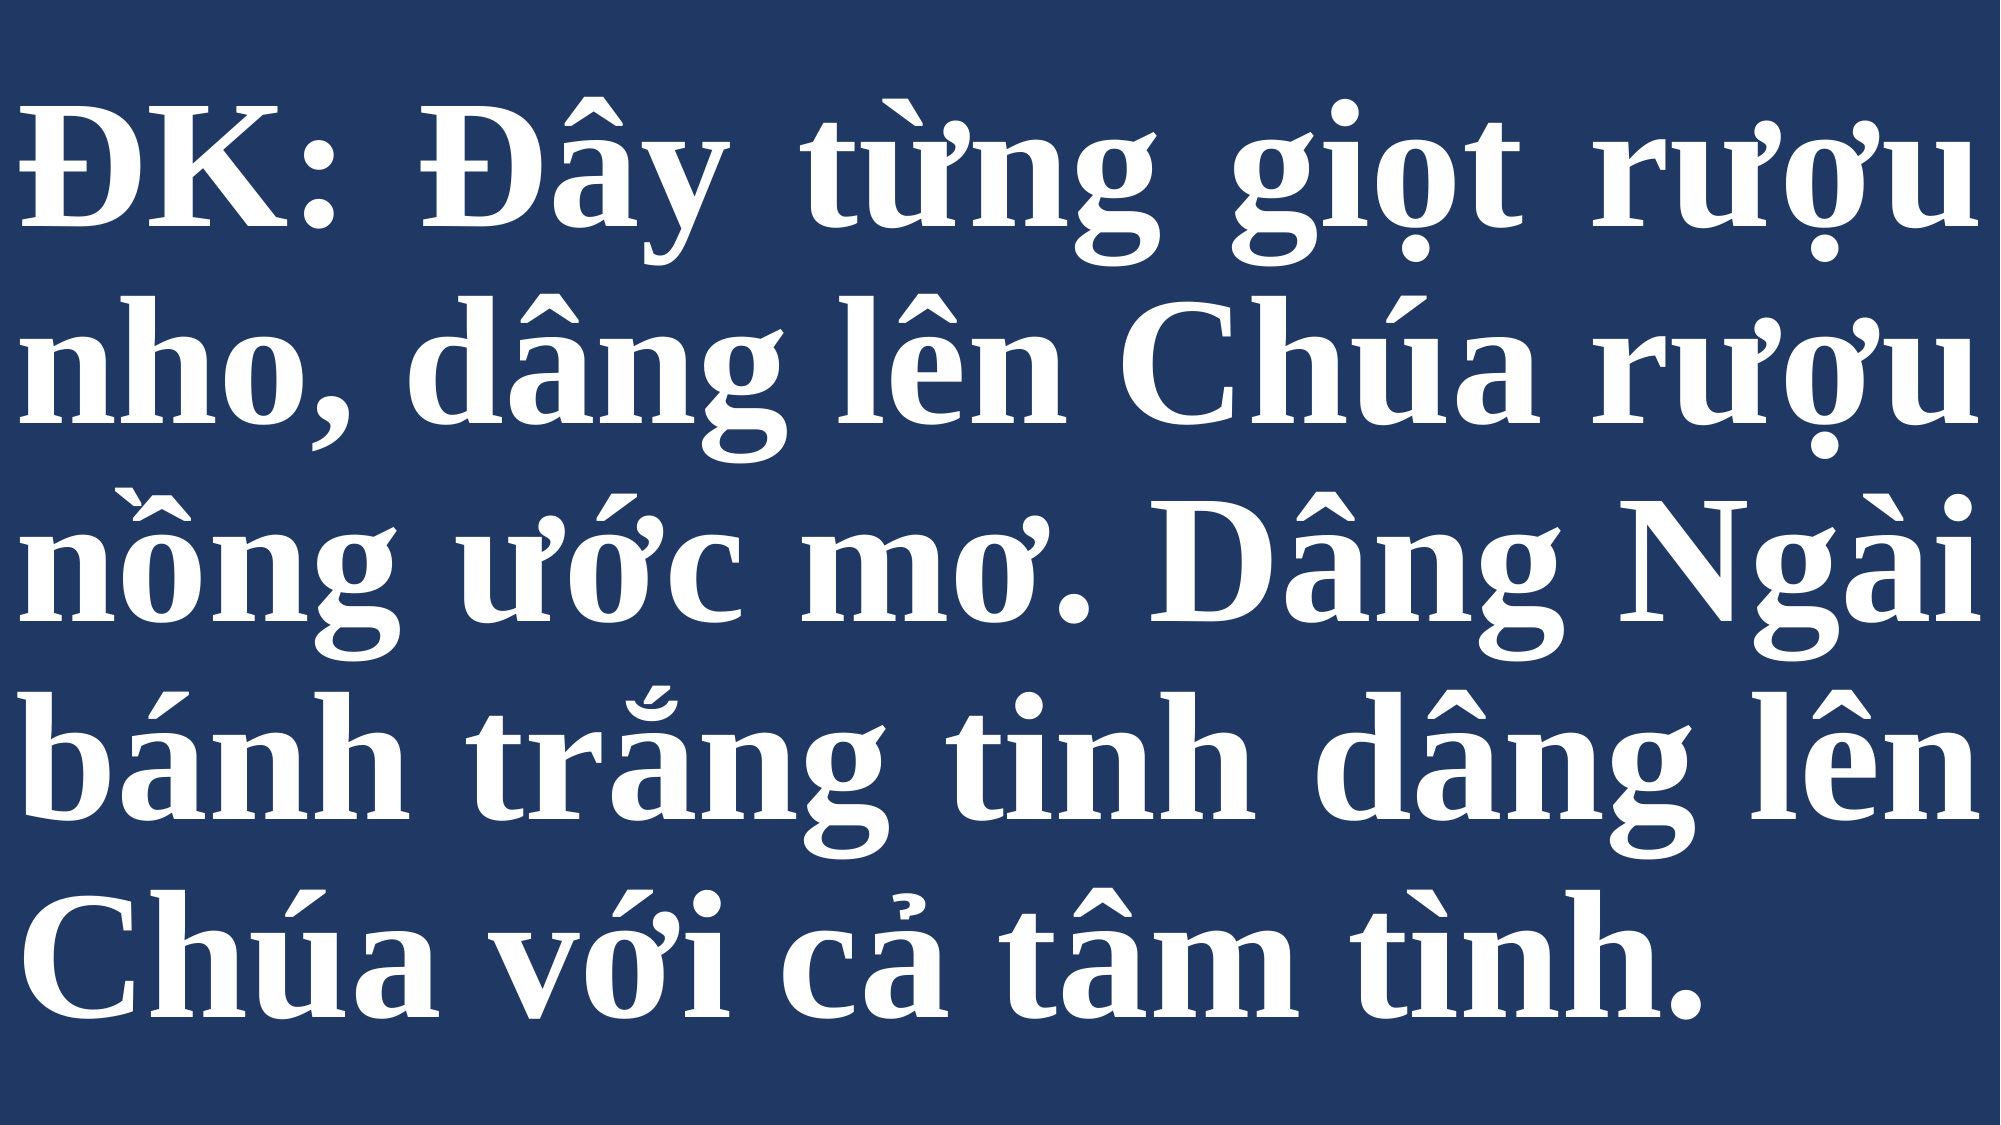

# ĐK: Đây từng giọt rượu nho, dâng lên Chúa rượu nồng ước mơ. Dâng Ngài bánh trắng tinh dâng lên Chúa với cả tâm tình.